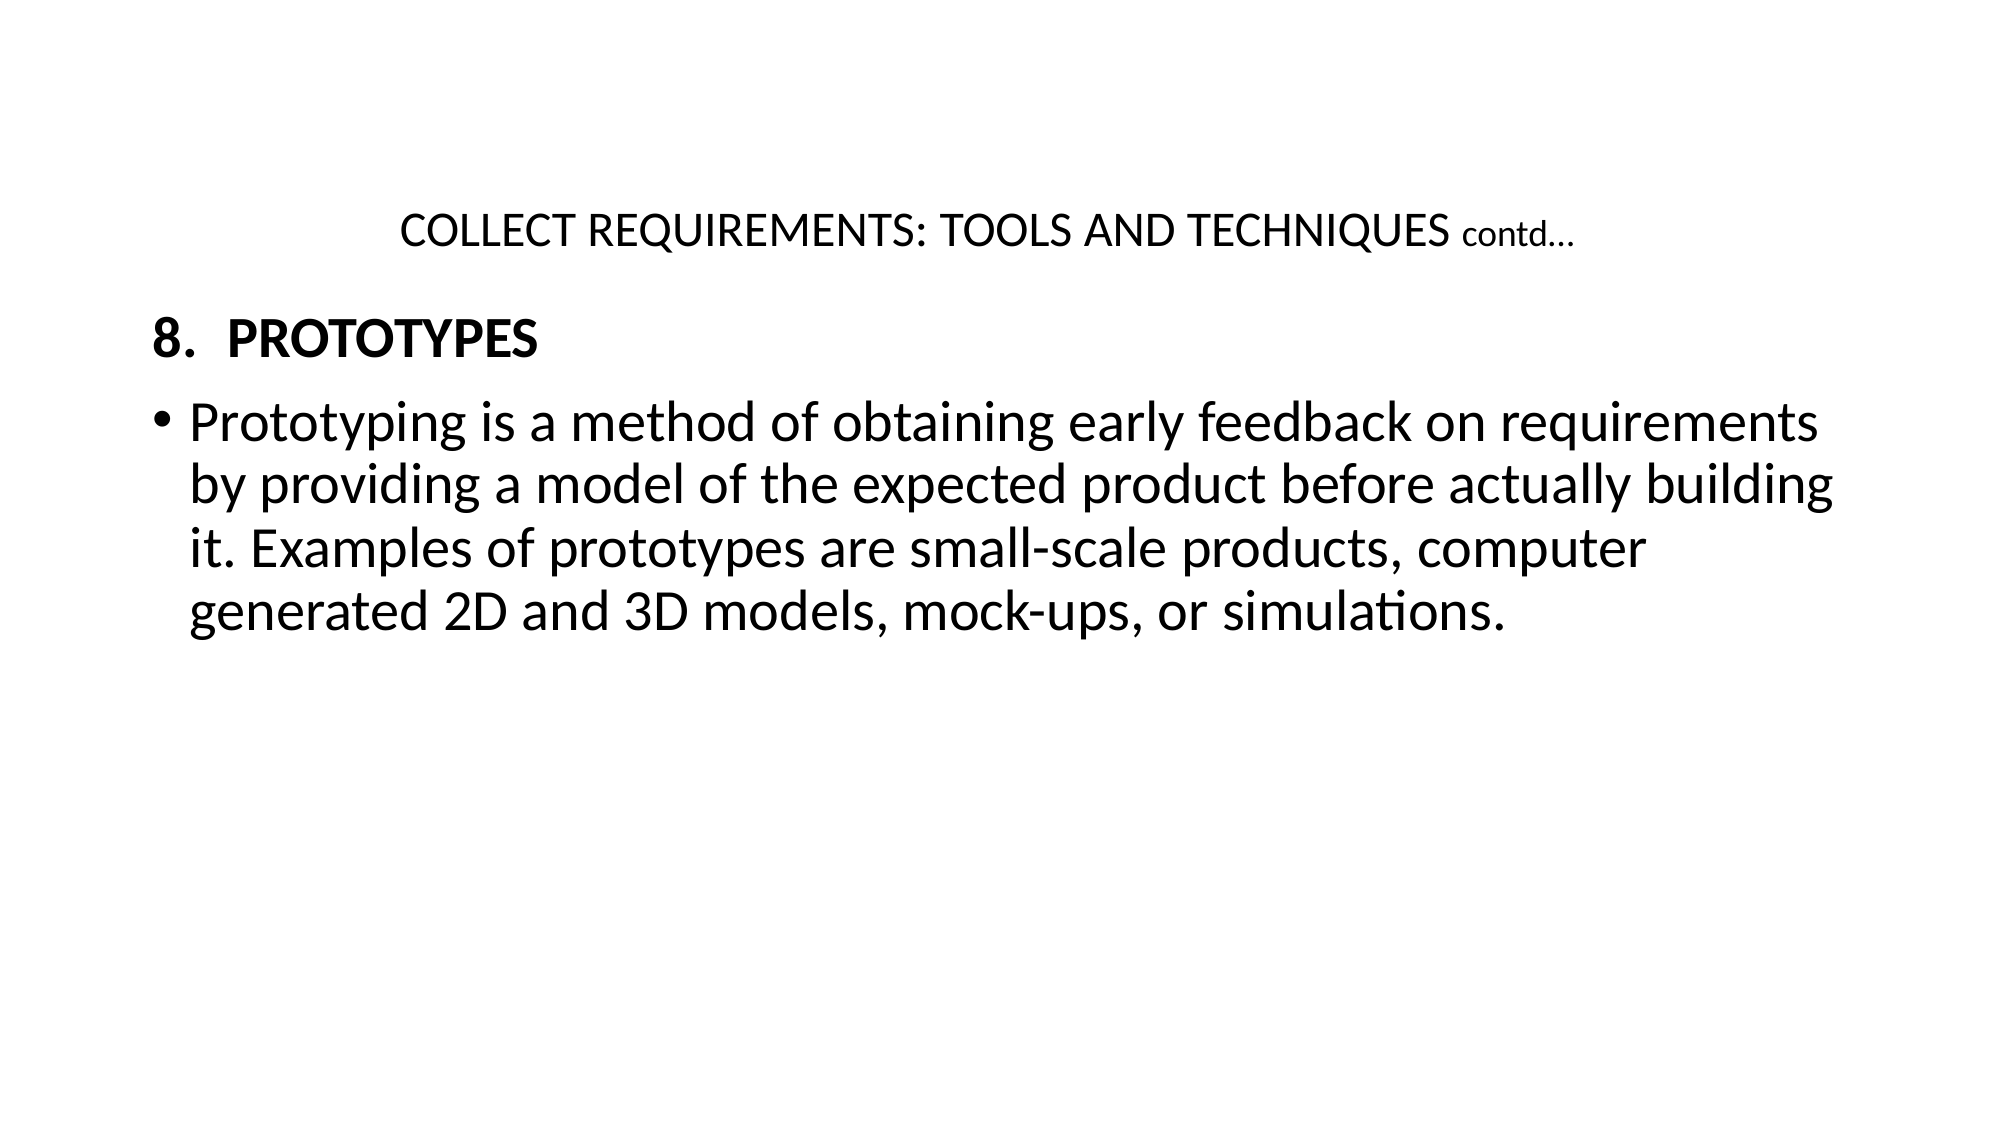

# COLLECT REQUIREMENTS: TOOLS AND TECHNIQUES contd…
PROTOTYPES
Prototyping is a method of obtaining early feedback on requirements by providing a model of the expected product before actually building it. Examples of prototypes are small-scale products, computer generated 2D and 3D models, mock-ups, or simulations.
The PMI Registered Education Provider logo is a registered mark of the Project Management Institute, Inc.
This definition is taken from the Glossary of Project Management Institute, A Guide to the Project Management Body of Knowledge, (PMBOK® Guide) – Sixth Edition, Project Management Institute Inc., 2017.